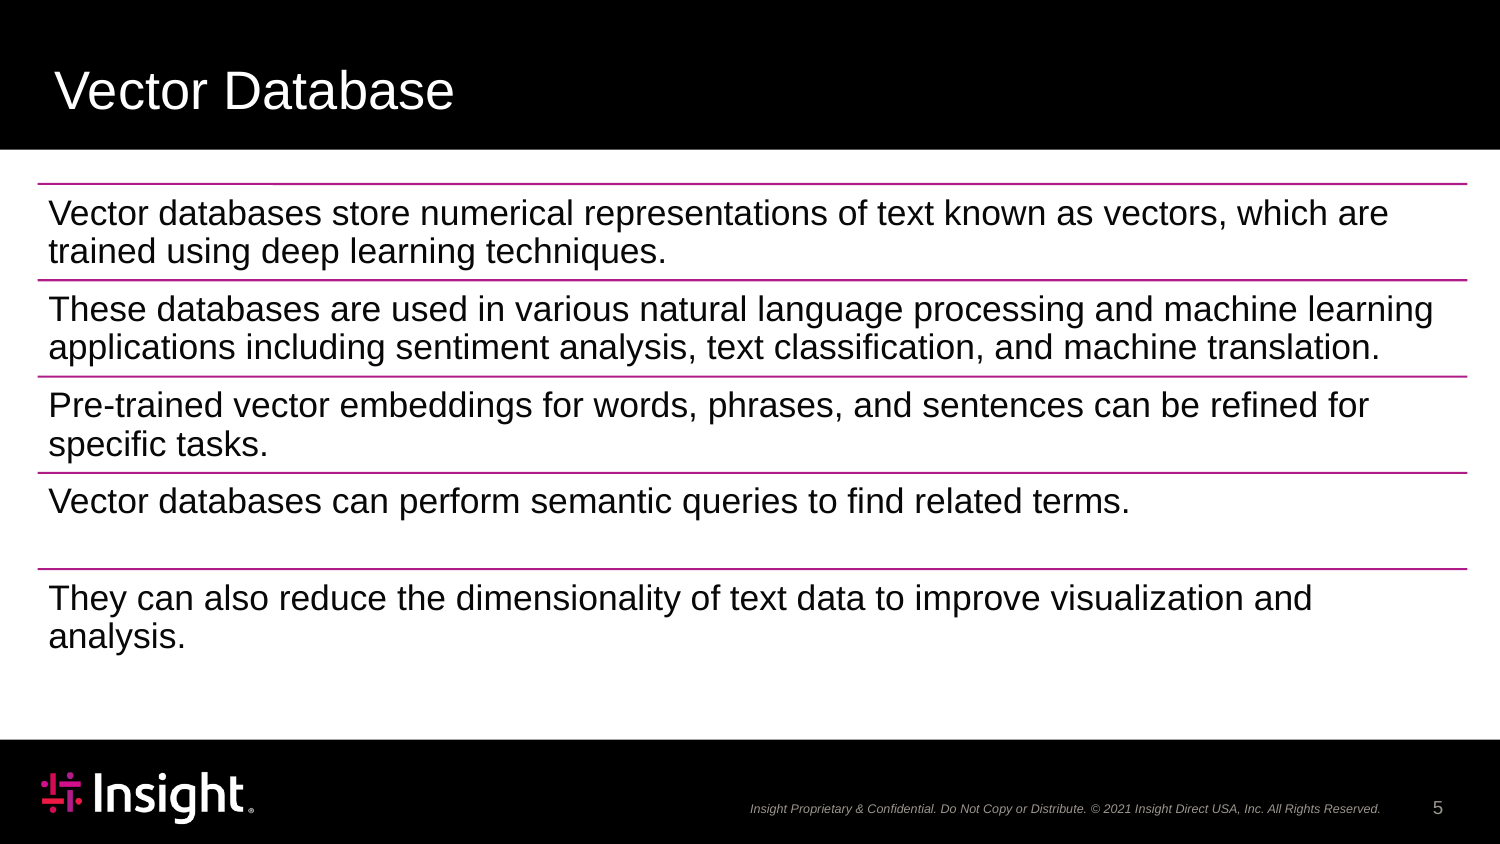

# Vector Database
Vector databases store numerical representations of text known as vectors, which are trained using deep learning techniques.
These databases are used in various natural language processing and machine learning applications including sentiment analysis, text classification, and machine translation.
Pre-trained vector embeddings for words, phrases, and sentences can be refined for specific tasks.
Vector databases can perform semantic queries to find related terms.
They can also reduce the dimensionality of text data to improve visualization and analysis.